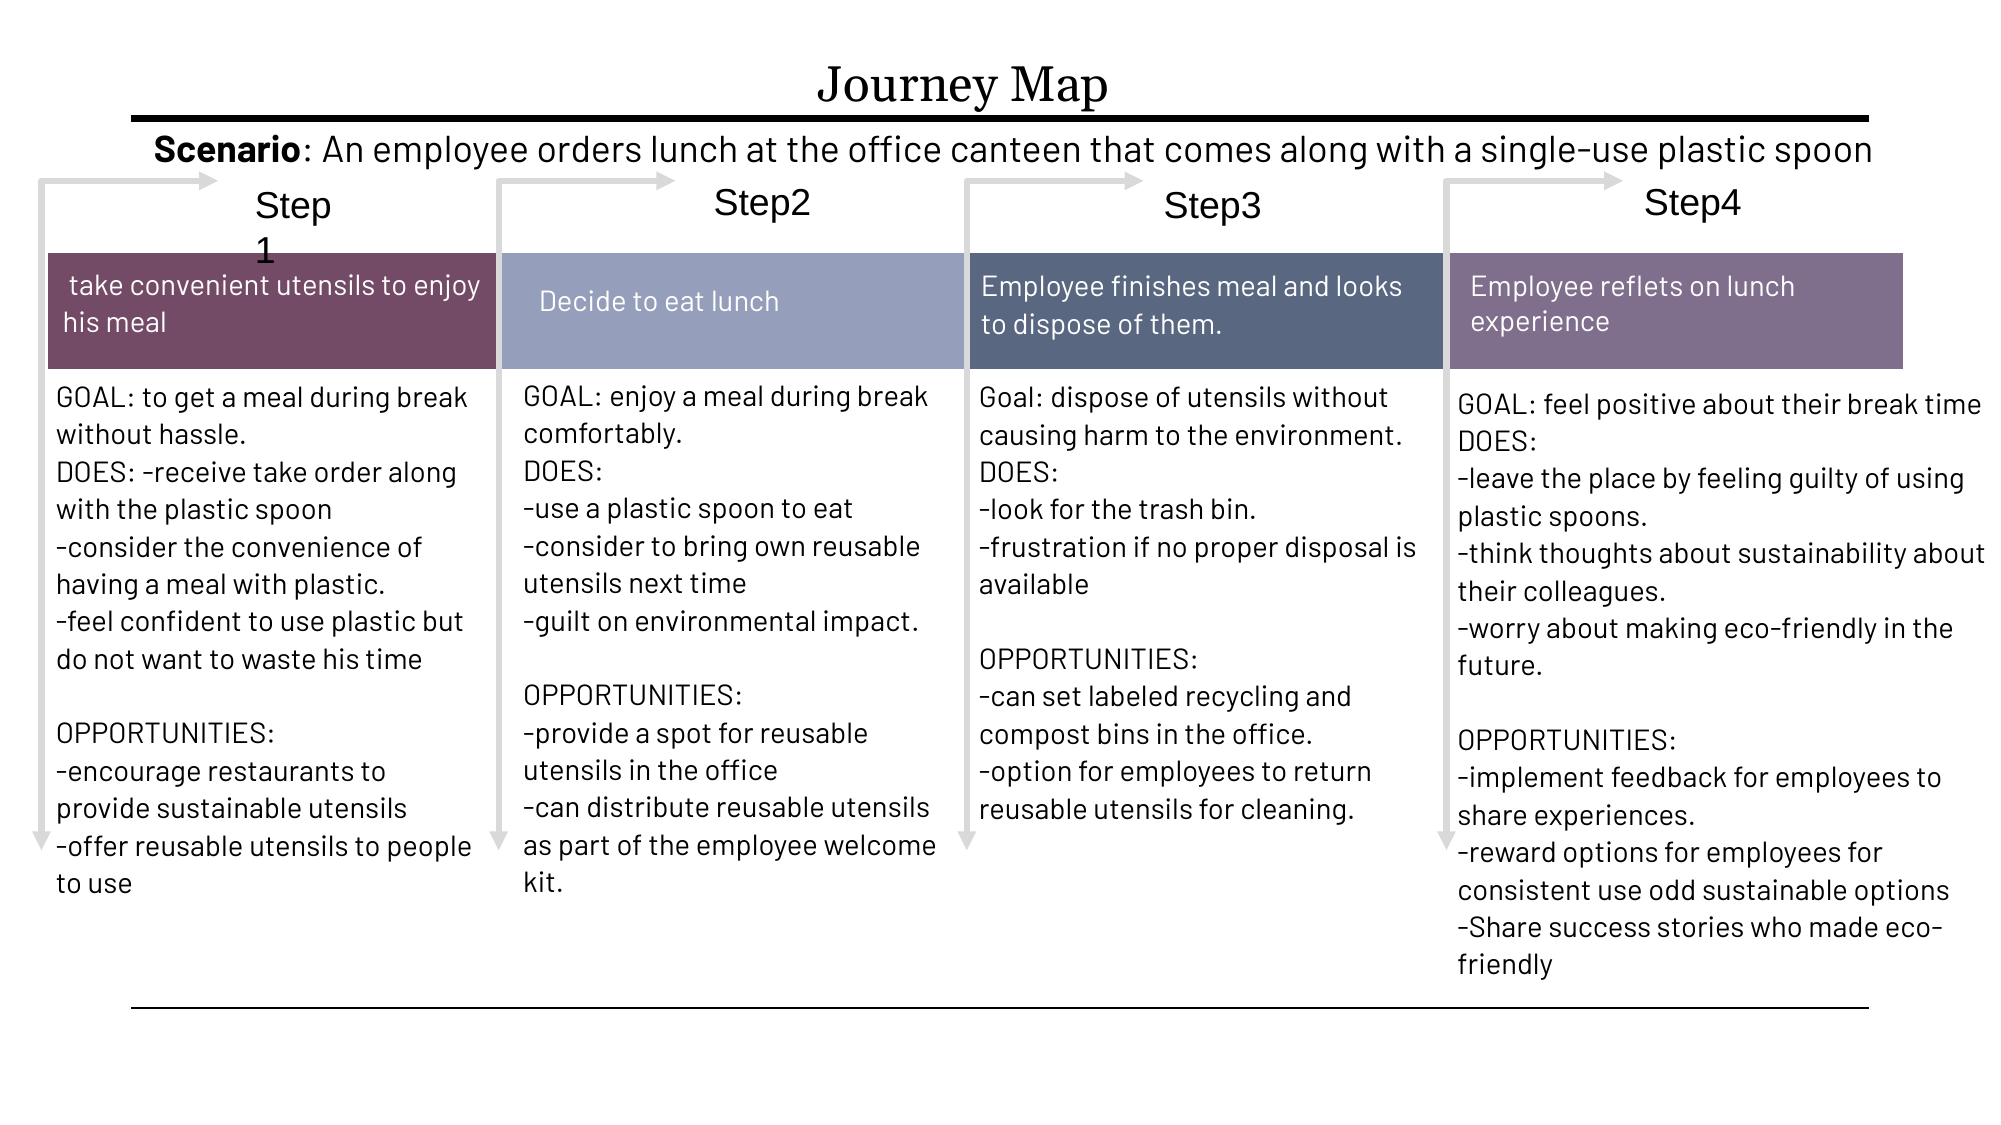

Journey Map
Scenario: An employee orders lunch at the office canteen that comes along with a single-use plastic spoon

Step2
Step4
Step1
Step3

 take convenient utensils to enjoy his meal
Employee finishes meal and looks to dispose of them.
Employee reflets on lunch experience
Decide to eat lunch
GOAL: enjoy a meal during break comfortably.
DOES:
-use a plastic spoon to eat
-consider to bring own reusable utensils next time
-guilt on environmental impact.

OPPORTUNITIES:
-provide a spot for reusable utensils in the office
-can distribute reusable utensils as part of the employee welcome kit.
GOAL: to get a meal during break without hassle.
DOES: -receive take order along with the plastic spoon
-consider the convenience of having a meal with plastic.
-feel confident to use plastic but do not want to waste his time

OPPORTUNITIES:
-encourage restaurants to provide sustainable utensils
-offer reusable utensils to people to use
Goal: dispose of utensils without causing harm to the environment.
DOES:
-look for the trash bin.
-frustration if no proper disposal is available

OPPORTUNITIES:
-can set labeled recycling and compost bins in the office.
-option for employees to return reusable utensils for cleaning.
GOAL: feel positive about their break time
DOES:
-leave the place by feeling guilty of using plastic spoons.
-think thoughts about sustainability about their colleagues.
-worry about making eco-friendly in the future.

OPPORTUNITIES:
-implement feedback for employees to share experiences.
-reward options for employees for consistent use odd sustainable options
-Share success stories who made eco-friendly